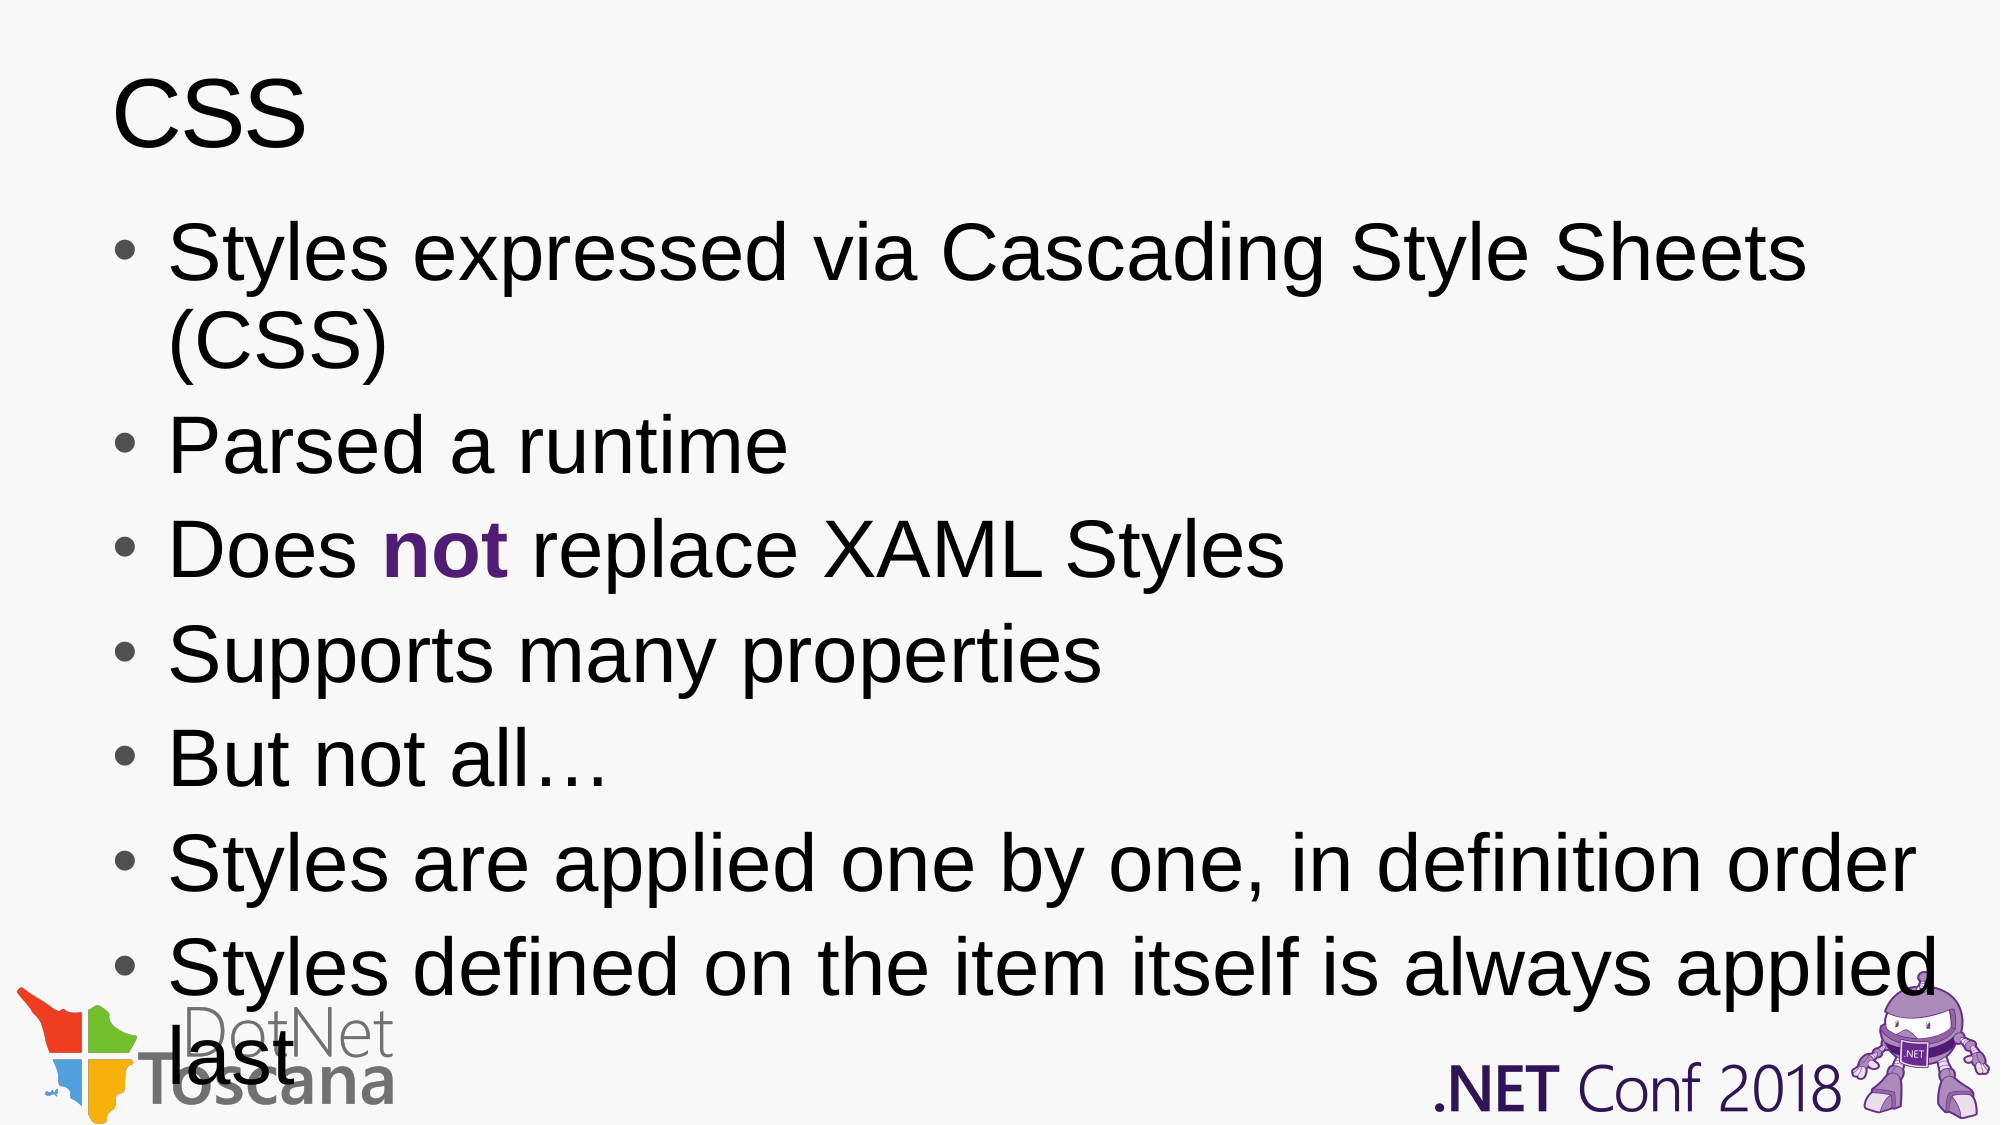

CSS
Styles expressed via Cascading Style Sheets (CSS)
Parsed a runtime
Does not replace XAML Styles
Supports many properties
But not all…
Styles are applied one by one, in definition order
Styles defined on the item itself is always applied last